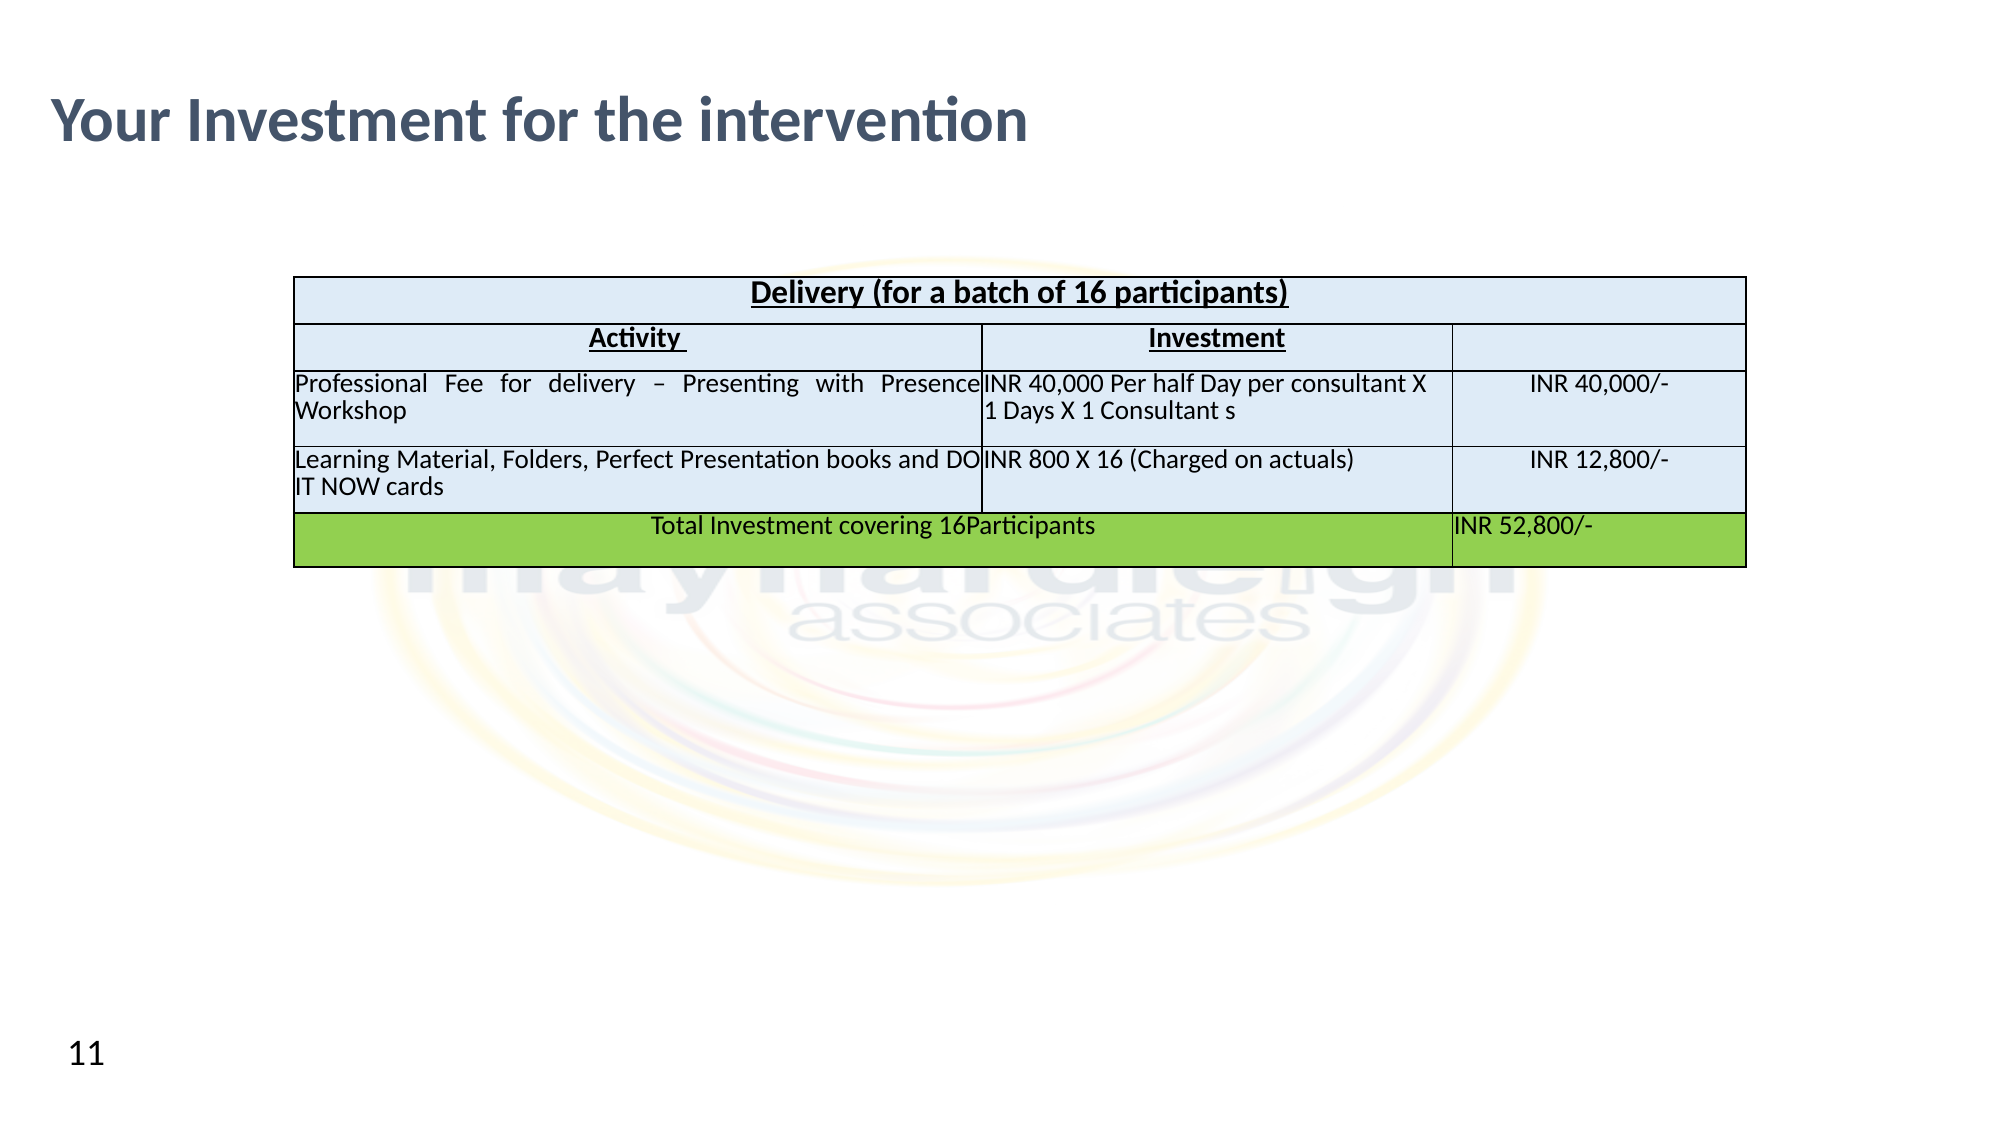

Your Investment for the intervention
| Delivery (for a batch of 16 participants) |  |  |
| --- | --- | --- |
| Activity | Investment |  |
| Professional Fee for delivery – Presenting with Presence Workshop | INR 40,000 Per half Day per consultant X 1 Days X 1 Consultant s | INR 40,000/- |
| Learning Material, Folders, Perfect Presentation books and DO IT NOW cards | INR 800 X 16 (Charged on actuals) | INR 12,800/- |
| Total Investment covering 16Participants |  | INR 52,800/- |
11